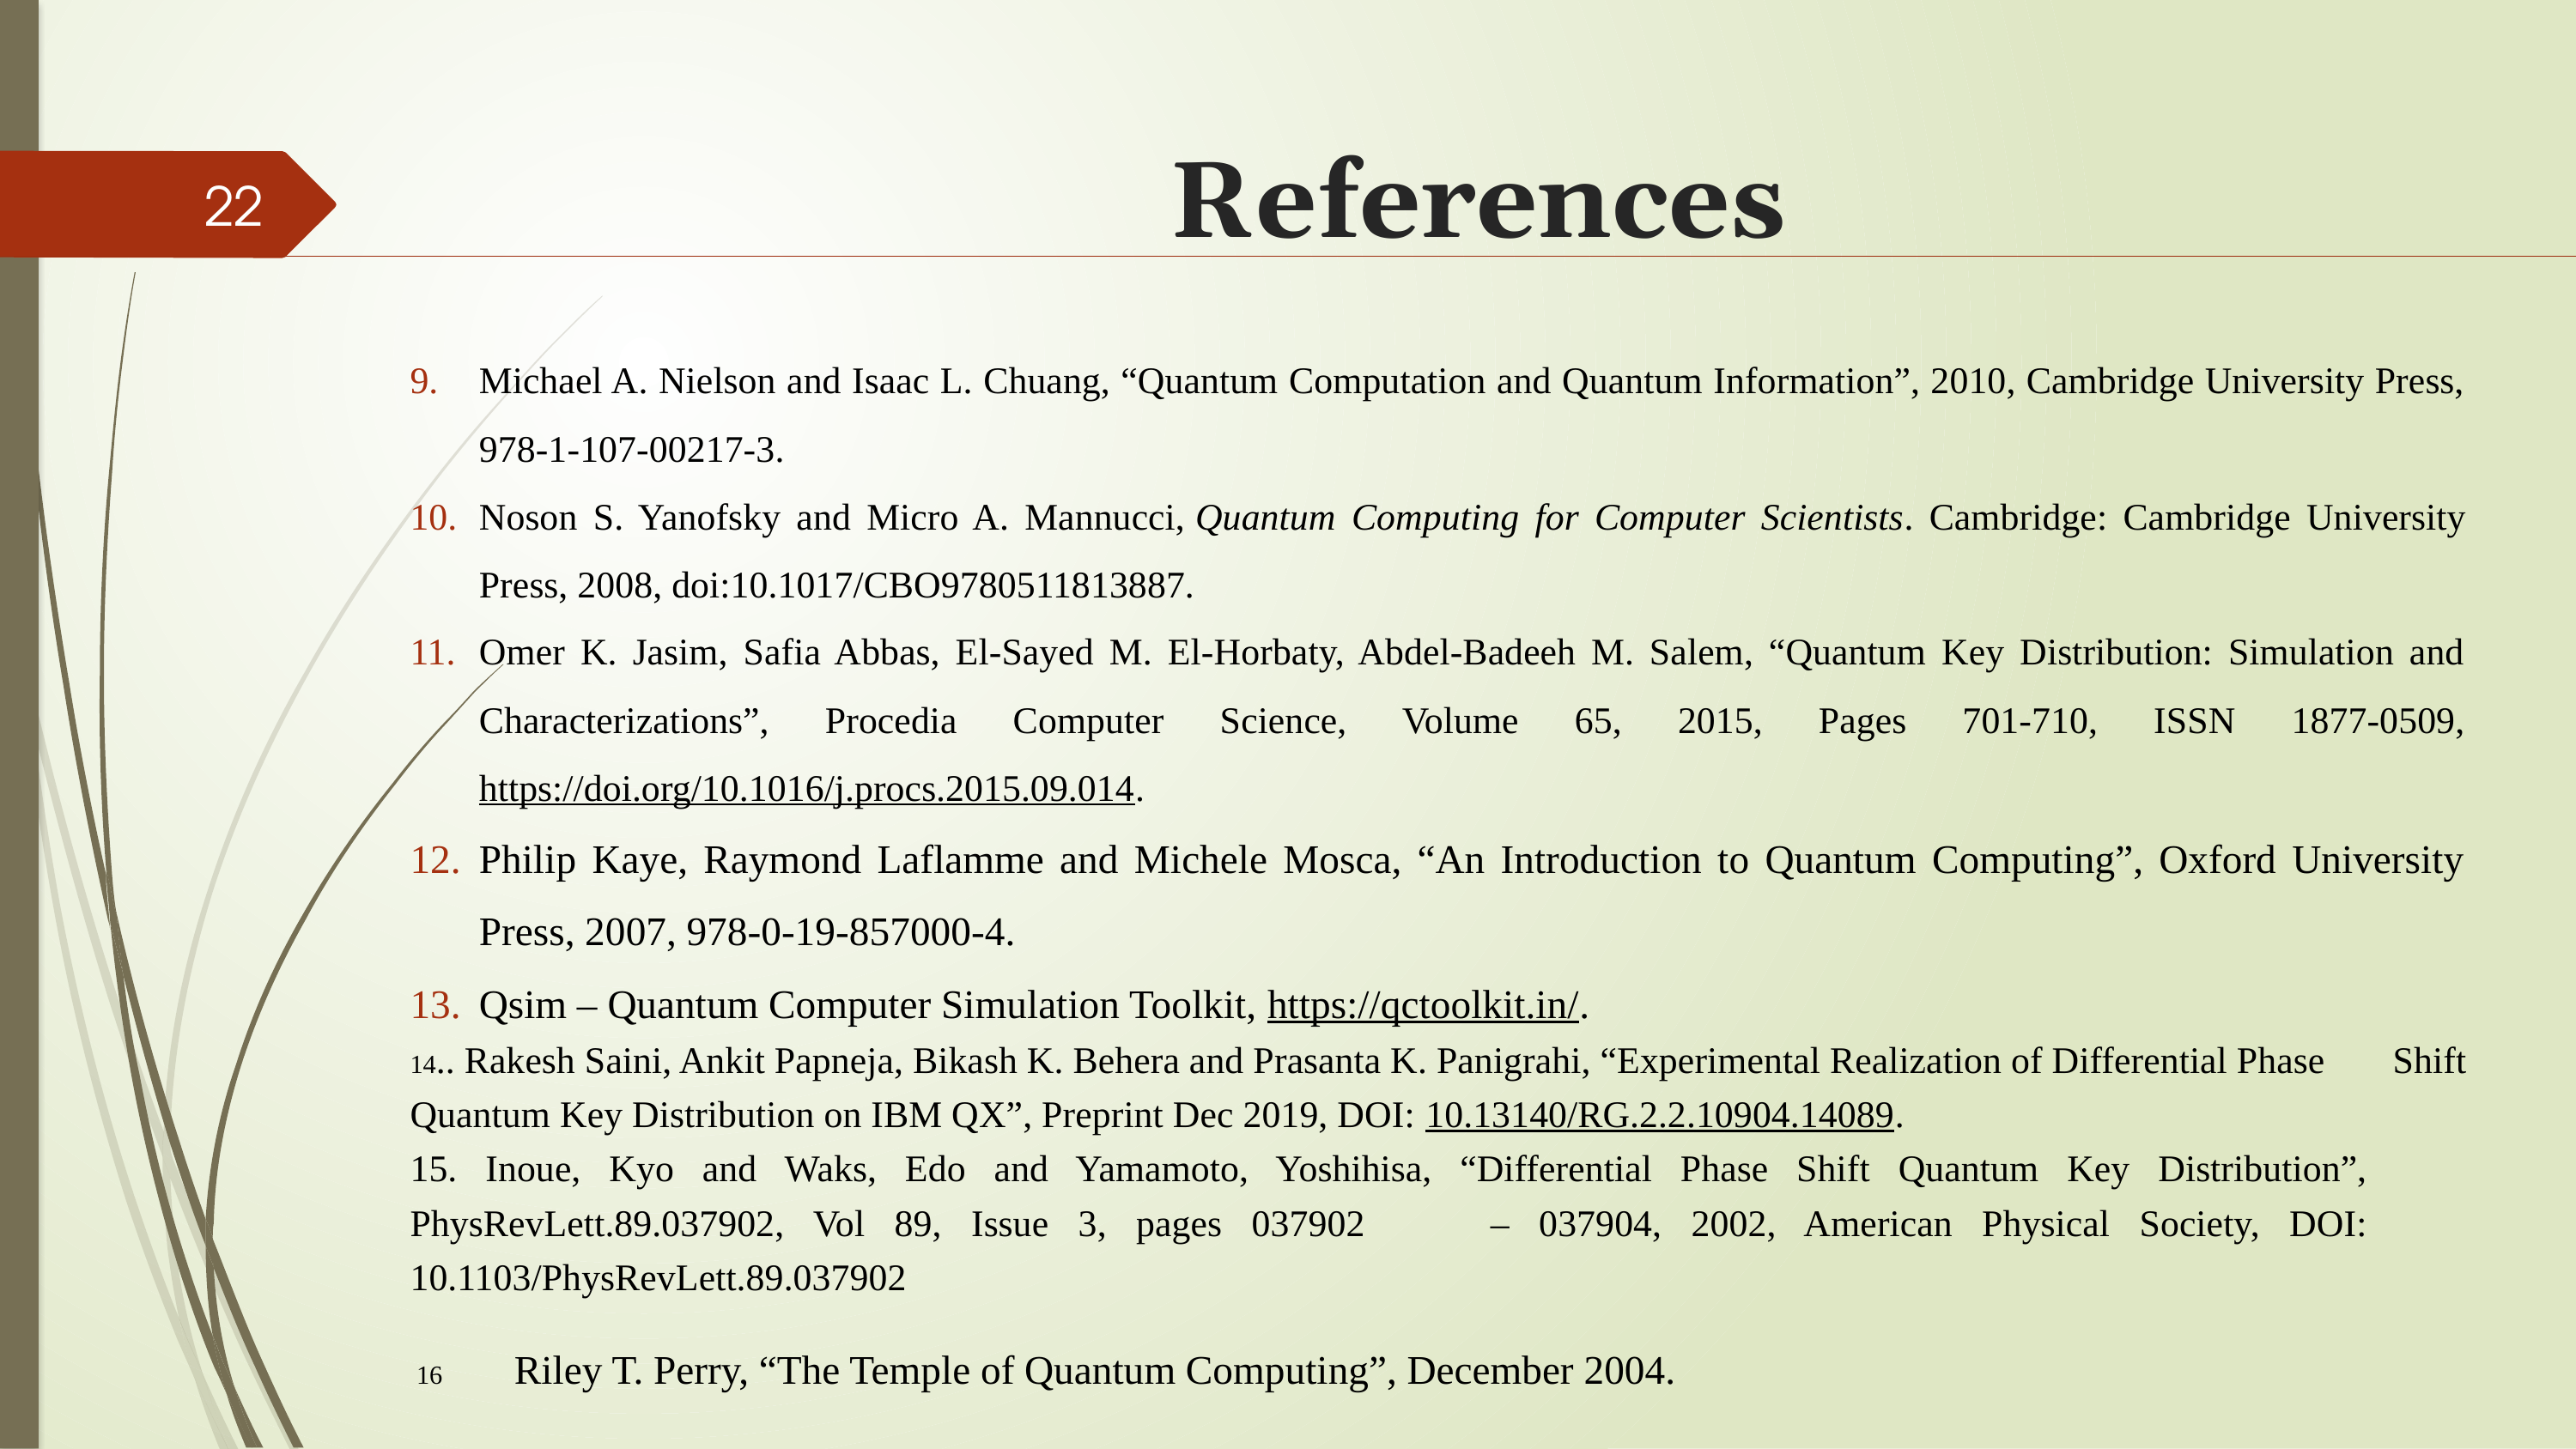

# References
22
Michael A. Nielson and Isaac L. Chuang, “Quantum Computation and Quantum Information”, 2010, Cambridge University Press, 978-1-107-00217-3.
Noson S. Yanofsky and Micro A. Mannucci, Quantum Computing for Computer Scientists. Cambridge: Cambridge University Press, 2008, doi:10.1017/CBO9780511813887.
Omer K. Jasim, Safia Abbas, El-Sayed M. El-Horbaty, Abdel-Badeeh M. Salem, “Quantum Key Distribution: Simulation and Characterizations”, Procedia Computer Science, Volume 65, 2015, Pages 701-710, ISSN 1877-0509, https://doi.org/10.1016/j.procs.2015.09.014.
Philip Kaye, Raymond Laflamme and Michele Mosca, “An Introduction to Quantum Computing”, Oxford University Press, 2007, 978-0-19-857000-4.
Qsim – Quantum Computer Simulation Toolkit, https://qctoolkit.in/.
14.. Rakesh Saini, Ankit Papneja, Bikash K. Behera and Prasanta K. Panigrahi, “Experimental Realization of Differential Phase 	Shift Quantum Key Distribution on IBM QX”, Preprint Dec 2019, DOI: 10.13140/RG.2.2.10904.14089.
15. Inoue, Kyo and Waks, Edo and Yamamoto, Yoshihisa, “Differential Phase Shift Quantum Key Distribution”, 	PhysRevLett.89.037902, Vol 89, Issue 3, pages 037902 	– 037904, 2002, American Physical Society, DOI: 	10.1103/PhysRevLett.89.037902
 16	Riley T. Perry, “The Temple of Quantum Computing”, December 2004.